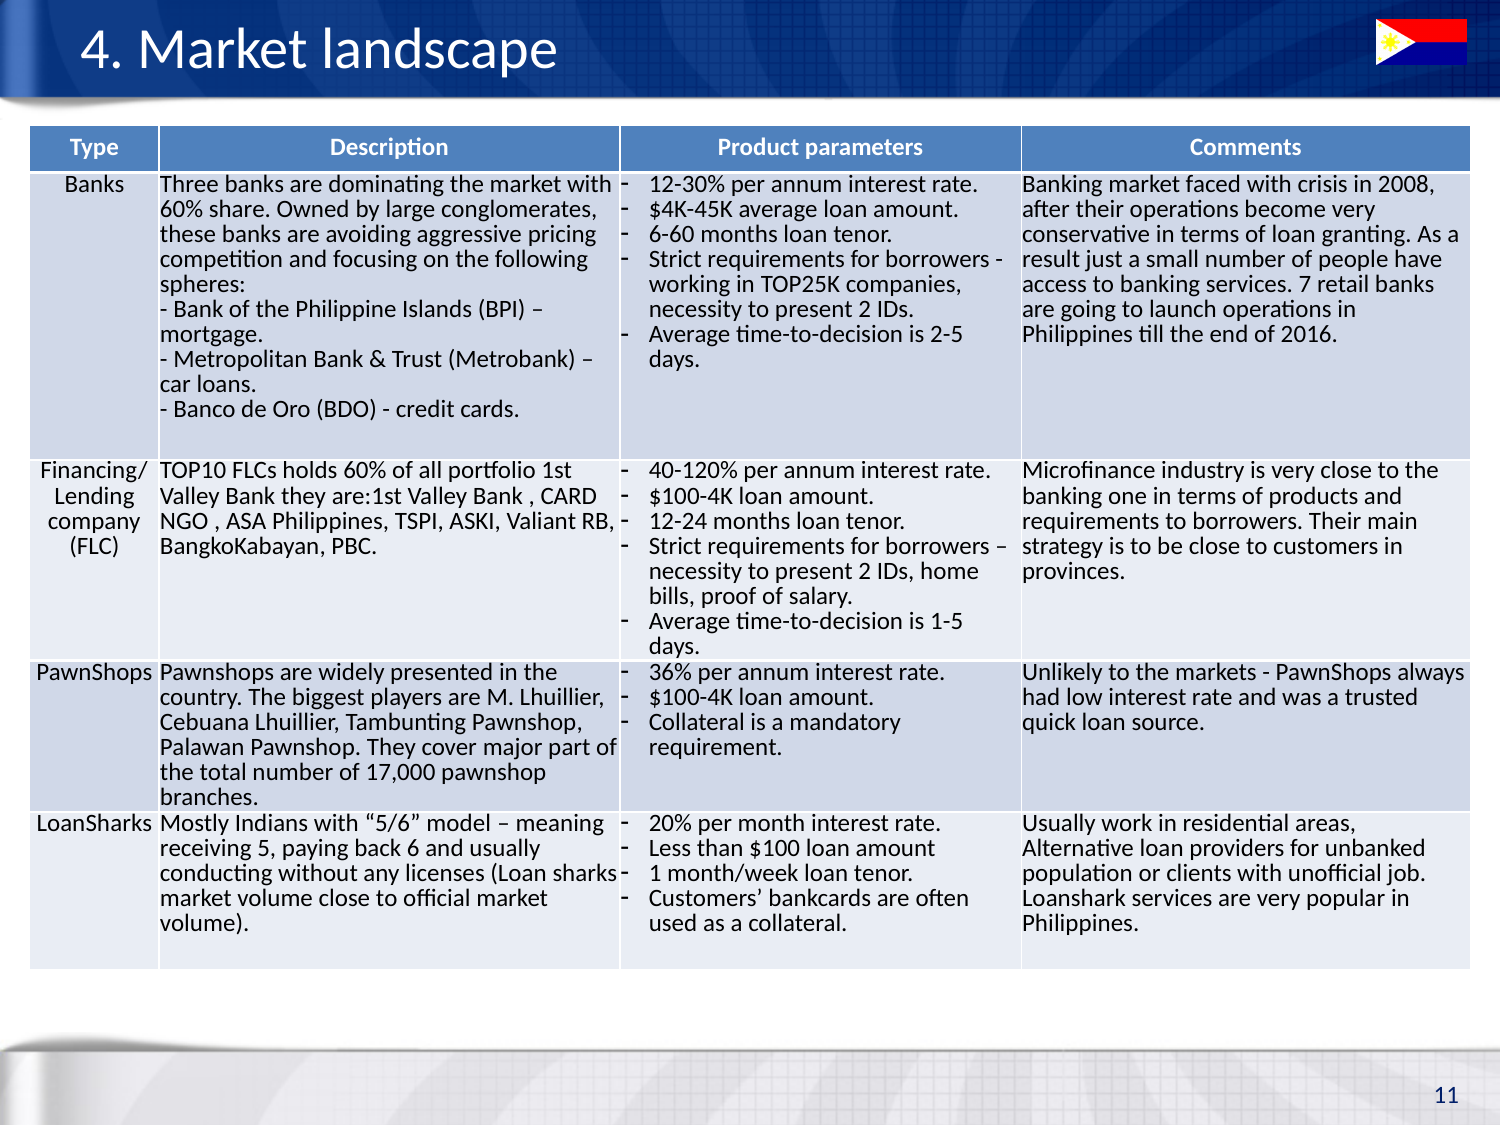

# 4. Market landscape
| Type | Description | Product parameters | Comments |
| --- | --- | --- | --- |
| Banks | Three banks are dominating the market with 60% share. Owned by large conglomerates, these banks are avoiding aggressive pricing competition and focusing on the following spheres: - Bank of the Philippine Islands (BPI) – mortgage. - Metropolitan Bank & Trust (Metrobank) – car loans. - Banco de Oro (BDO) - credit cards. | 12-30% per annum interest rate. $4K-45K average loan amount. 6-60 months loan tenor. Strict requirements for borrowers - working in TOP25K companies, necessity to present 2 IDs. Average time-to-decision is 2-5 days. | Banking market faced with crisis in 2008, after their operations become very conservative in terms of loan granting. As a result just a small number of people have access to banking services. 7 retail banks are going to launch operations in Philippines till the end of 2016. |
| Financing/ Lending company (FLC) | TOP10 FLCs holds 60% of all portfolio 1st Valley Bank they are:1st Valley Bank , CARD NGO , ASA Philippines, TSPI, ASKI, Valiant RB, BangkoKabayan, PBC. | 40-120% per annum interest rate. $100-4K loan amount. 12-24 months loan tenor. Strict requirements for borrowers –necessity to present 2 IDs, home bills, proof of salary. Average time-to-decision is 1-5 days. | Microfinance industry is very close to the banking one in terms of products and requirements to borrowers. Their main strategy is to be close to customers in provinces. |
| PawnShops | Pawnshops are widely presented in the country. The biggest players are M. Lhuillier, Cebuana Lhuillier, Tambunting Pawnshop, Palawan Pawnshop. They cover major part of the total number of 17,000 pawnshop branches. | 36% per annum interest rate. $100-4K loan amount. Collateral is a mandatory requirement. | Unlikely to the markets - PawnShops always had low interest rate and was a trusted quick loan source. |
| LoanSharks | Mostly Indians with “5/6” model – meaning receiving 5, paying back 6 and usually conducting without any licenses (Loan sharks market volume close to official market volume). | 20% per month interest rate. Less than $100 loan amount 1 month/week loan tenor. Customers’ bankcards are often used as a collateral. | Usually work in residential areas, Alternative loan providers for unbanked population or clients with unofficial job. Loanshark services are very popular in Philippines. |
11